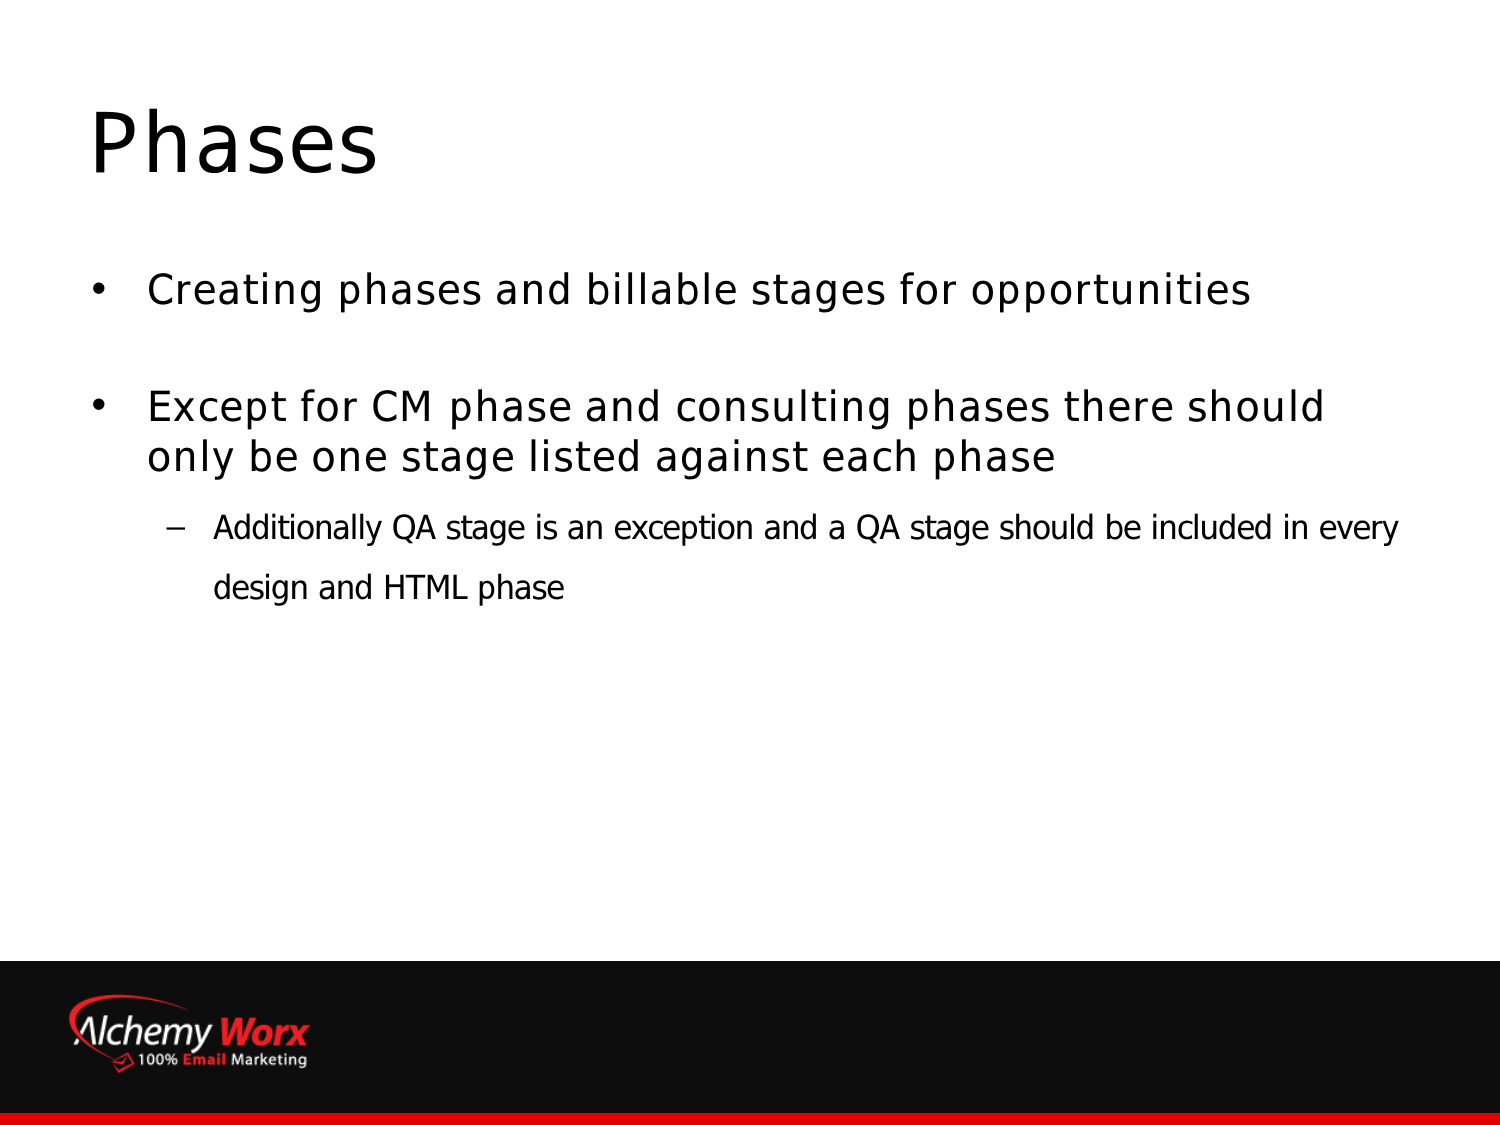

# Phases
Creating phases and billable stages for opportunities

Except for CM phase and consulting phases there should only be one stage listed against each phase
Additionally QA stage is an exception and a QA stage should be included in every design and HTML phase